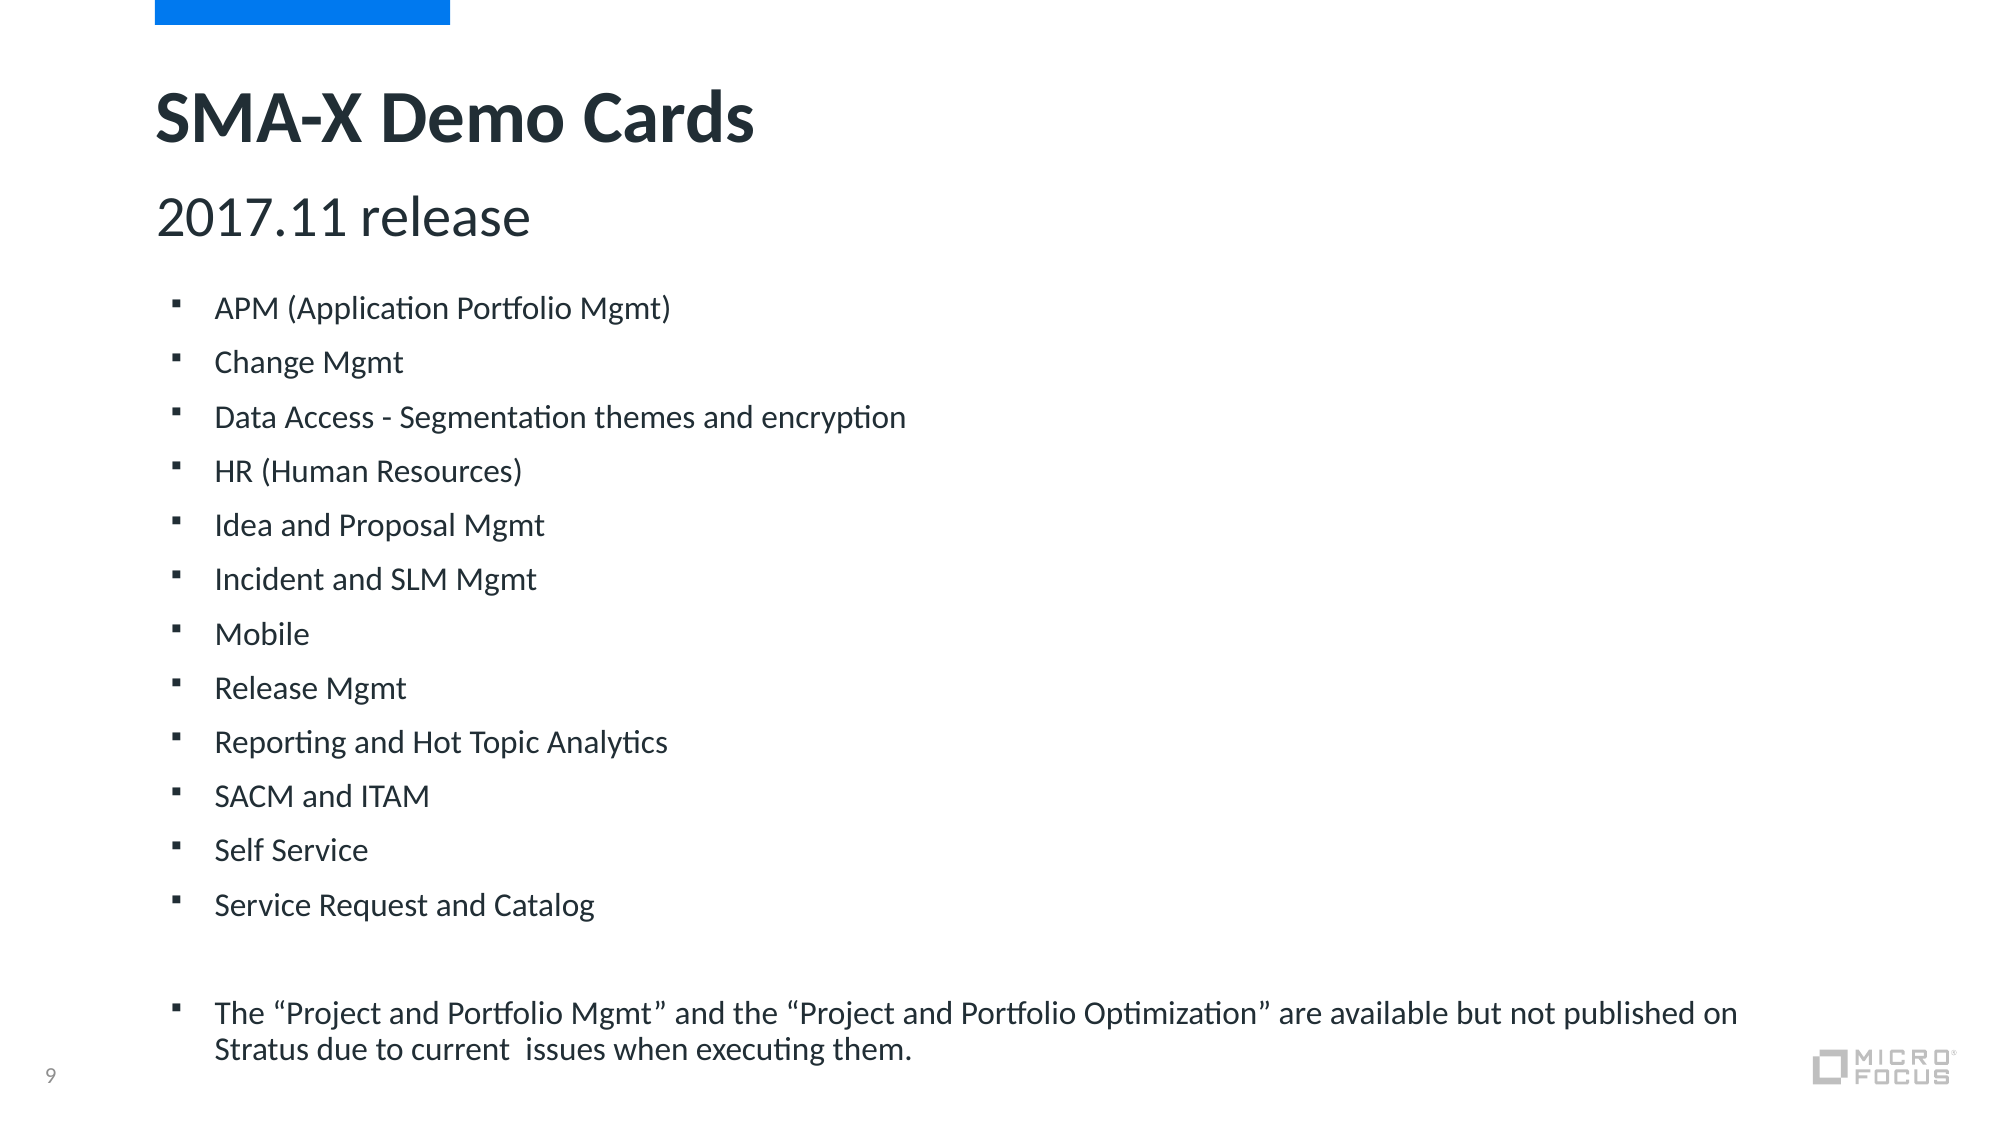

# SMA-X Demo Cards
2017.11 release
APM (Application Portfolio Mgmt)
Change Mgmt
Data Access - Segmentation themes and encryption
HR (Human Resources)
Idea and Proposal Mgmt
Incident and SLM Mgmt
Mobile
Release Mgmt
Reporting and Hot Topic Analytics
SACM and ITAM
Self Service
Service Request and Catalog

The “Project and Portfolio Mgmt” and the “Project and Portfolio Optimization” are available but not published on Stratus due to current  issues when executing them.
9